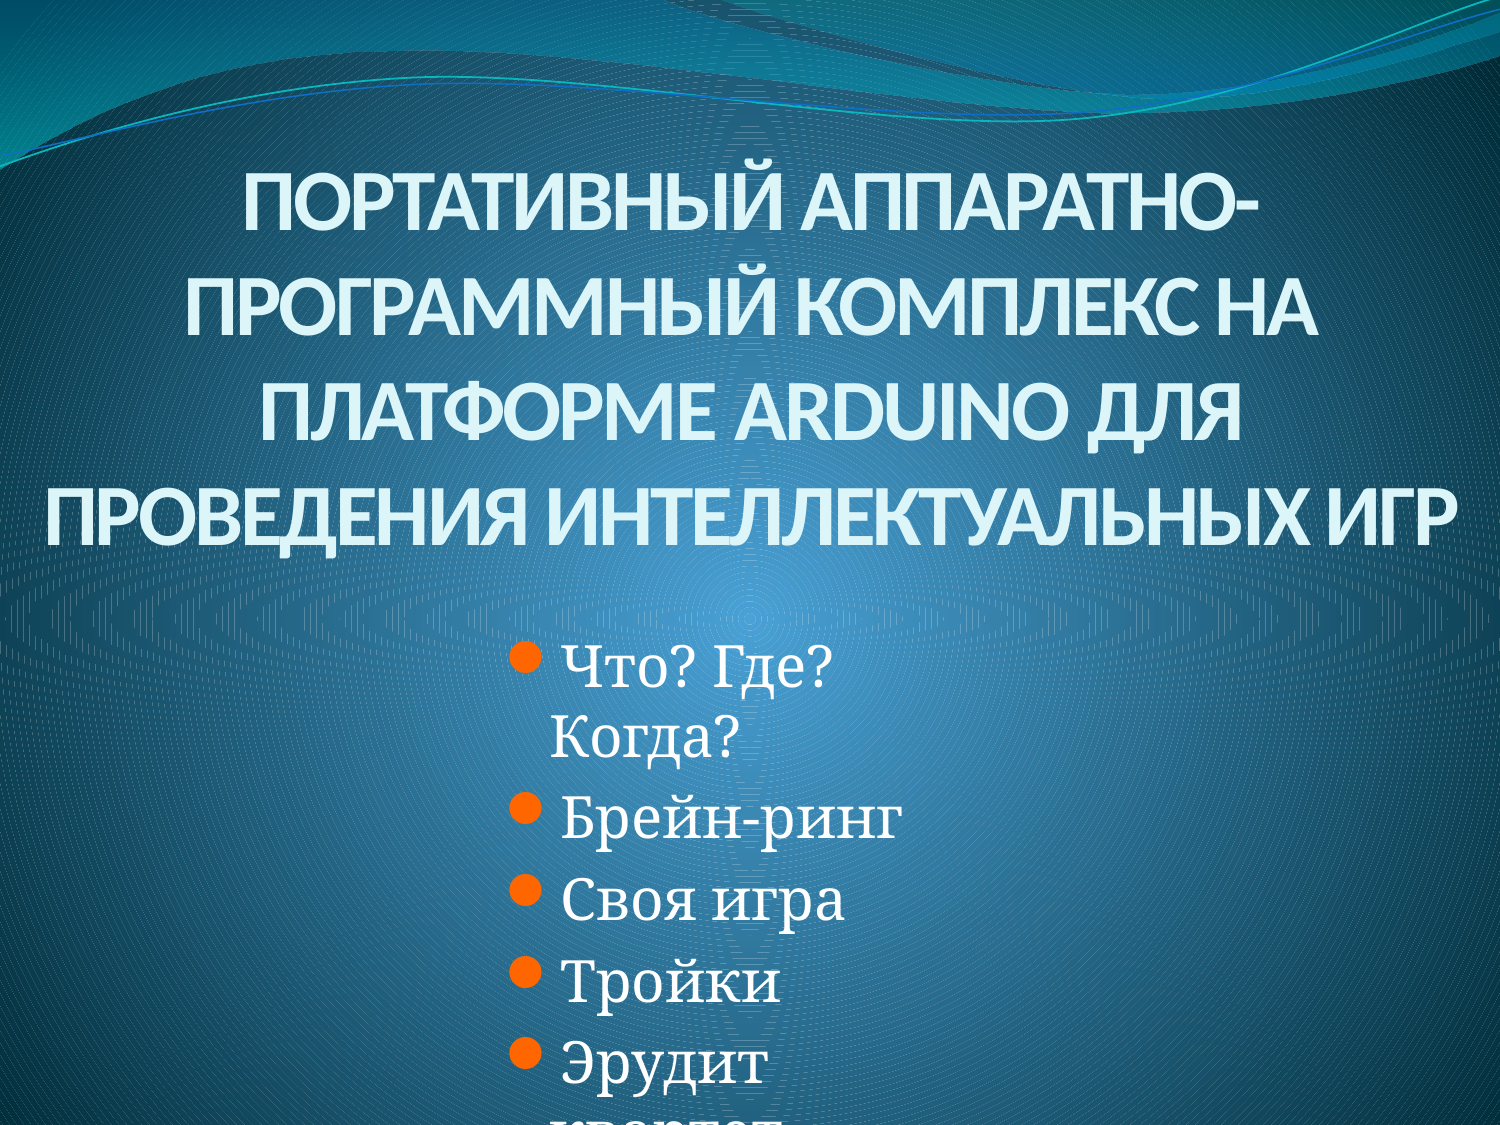

# ПОРТАТИВНЫЙ АППАРАТНО-ПРОГРАММНЫЙ КОМПЛЕКС НА ПЛАТФОРМЕ ARDUINO ДЛЯ ПРОВЕДЕНИЯ ИНТЕЛЛЕКТУАЛЬНЫХ ИГР
Что? Где? Когда?
Брейн-ринг
Своя игра
Тройки
Эрудит квартет